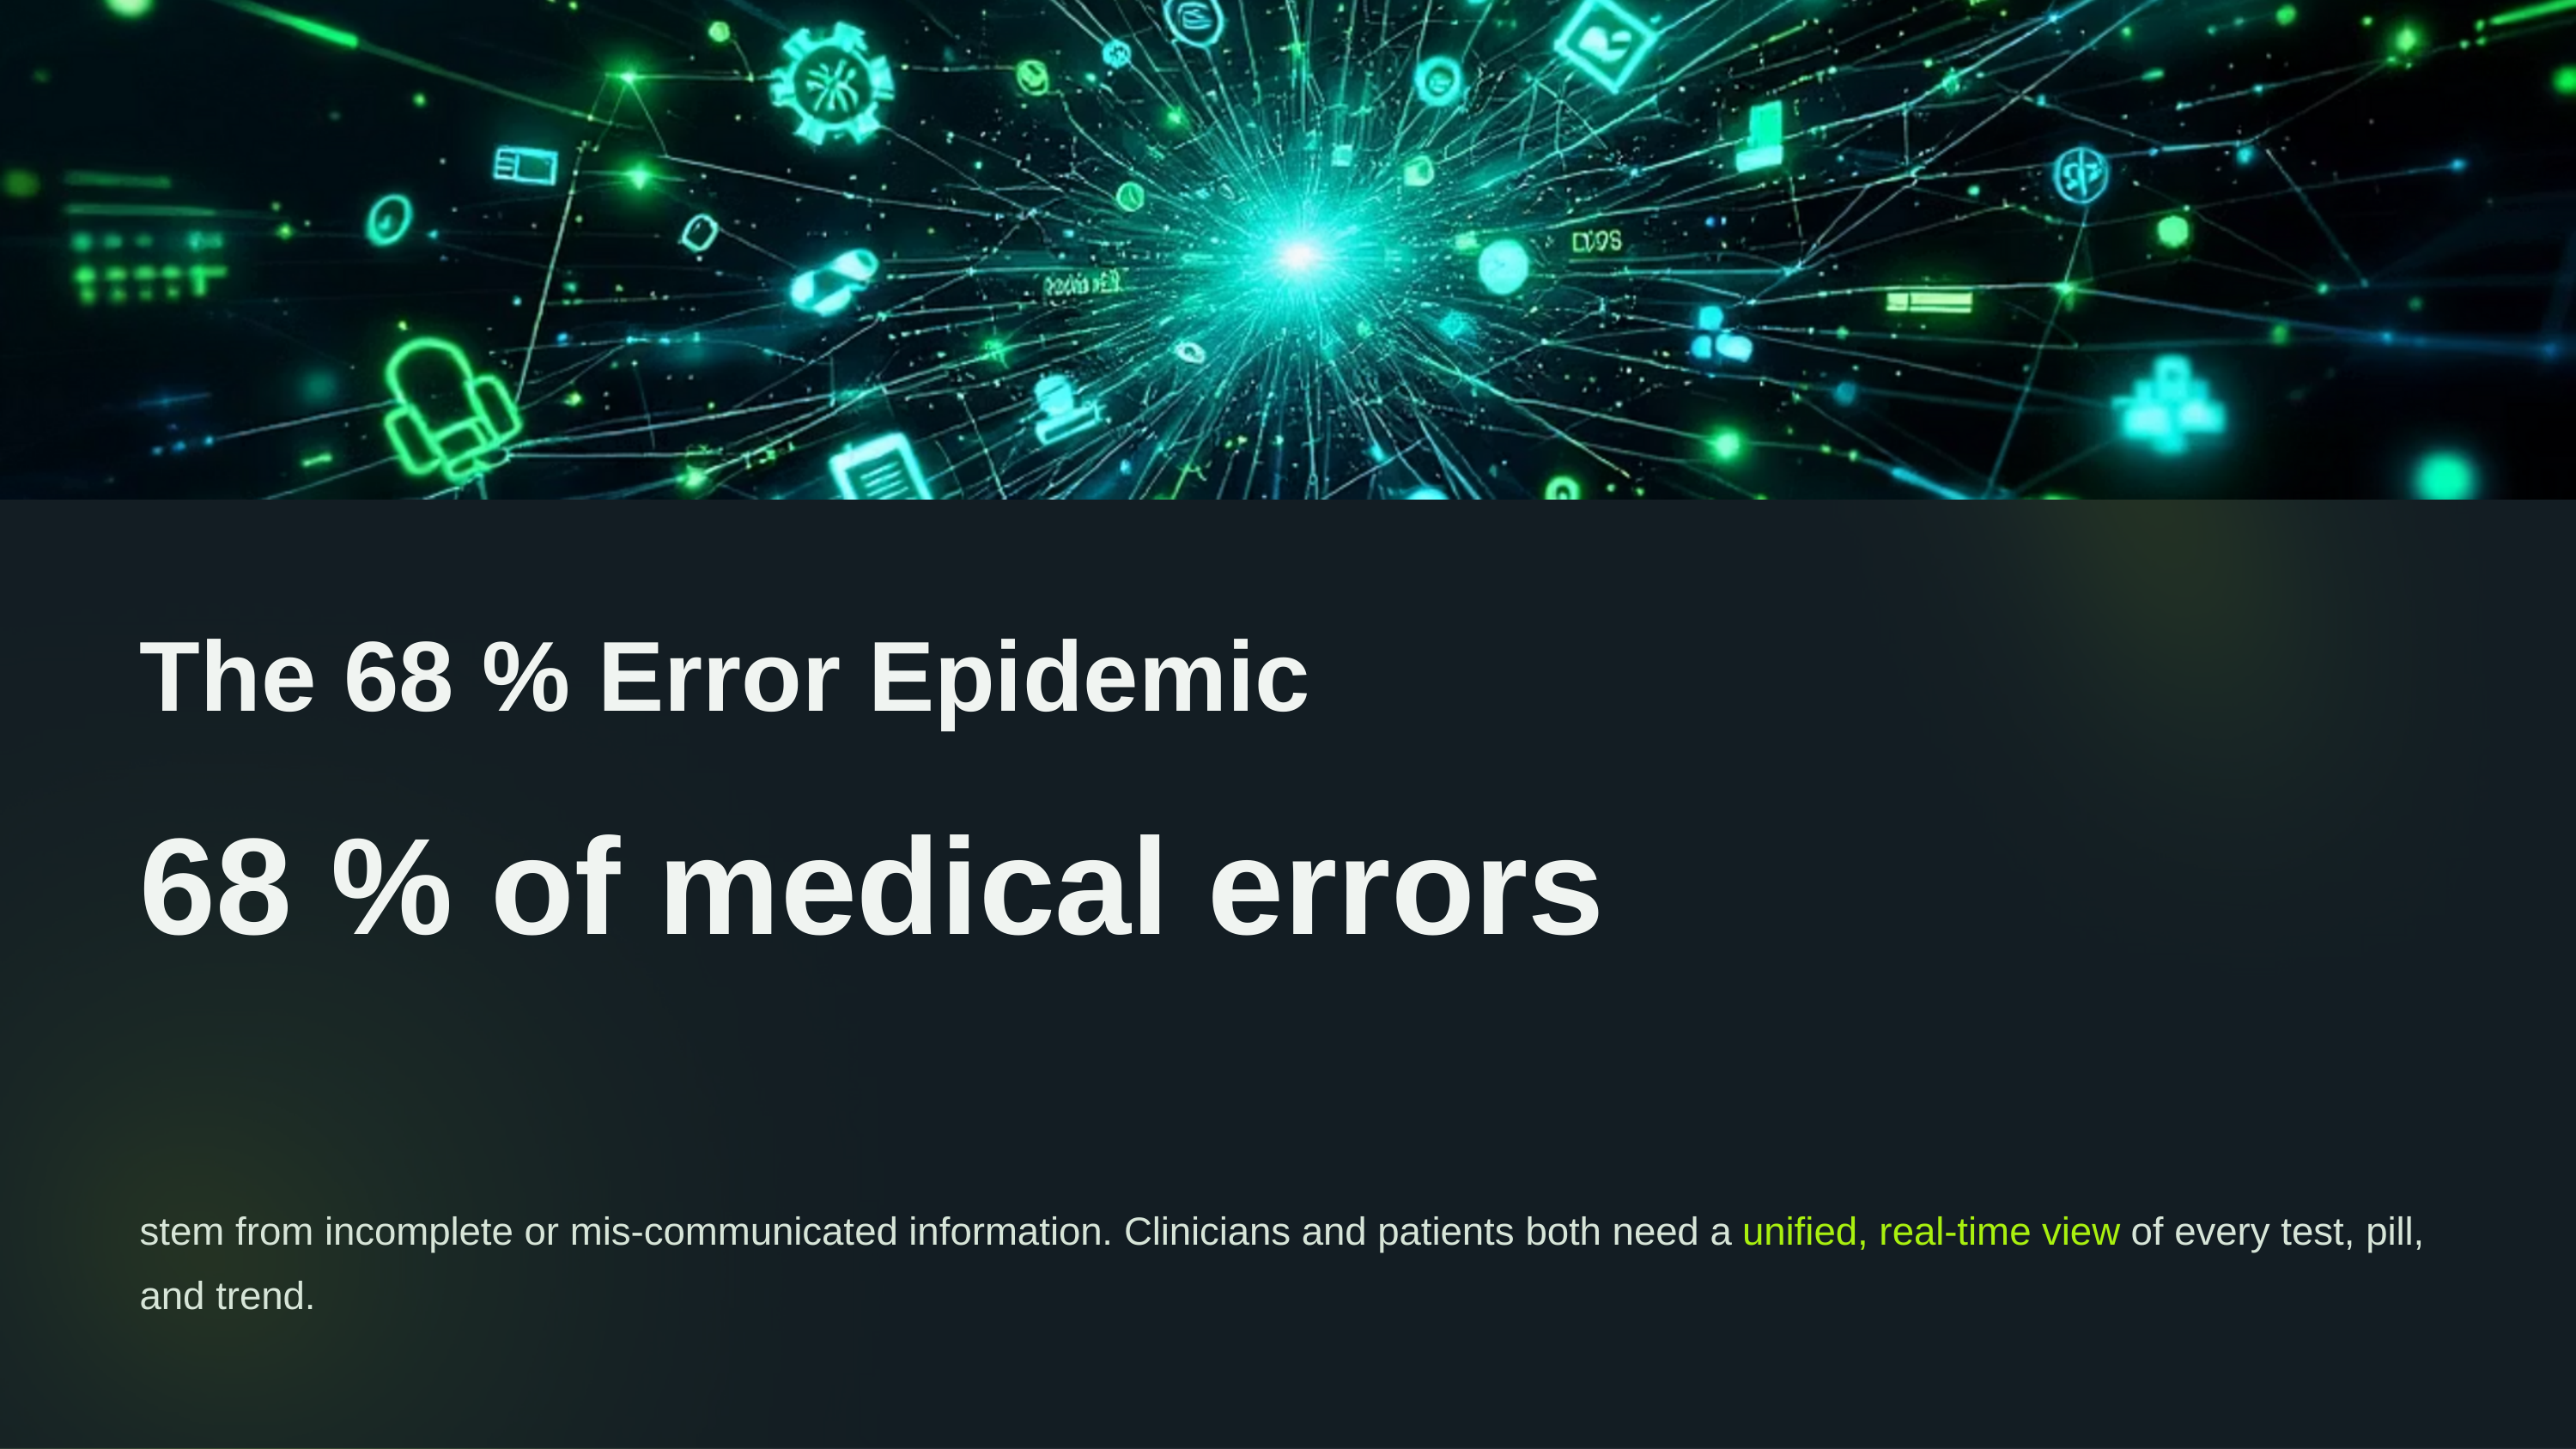

The 68 % Error Epidemic
68 % of medical errors
stem from incomplete or mis-communicated information. Clinicians and patients both need a unified, real-time view of every test, pill, and trend.